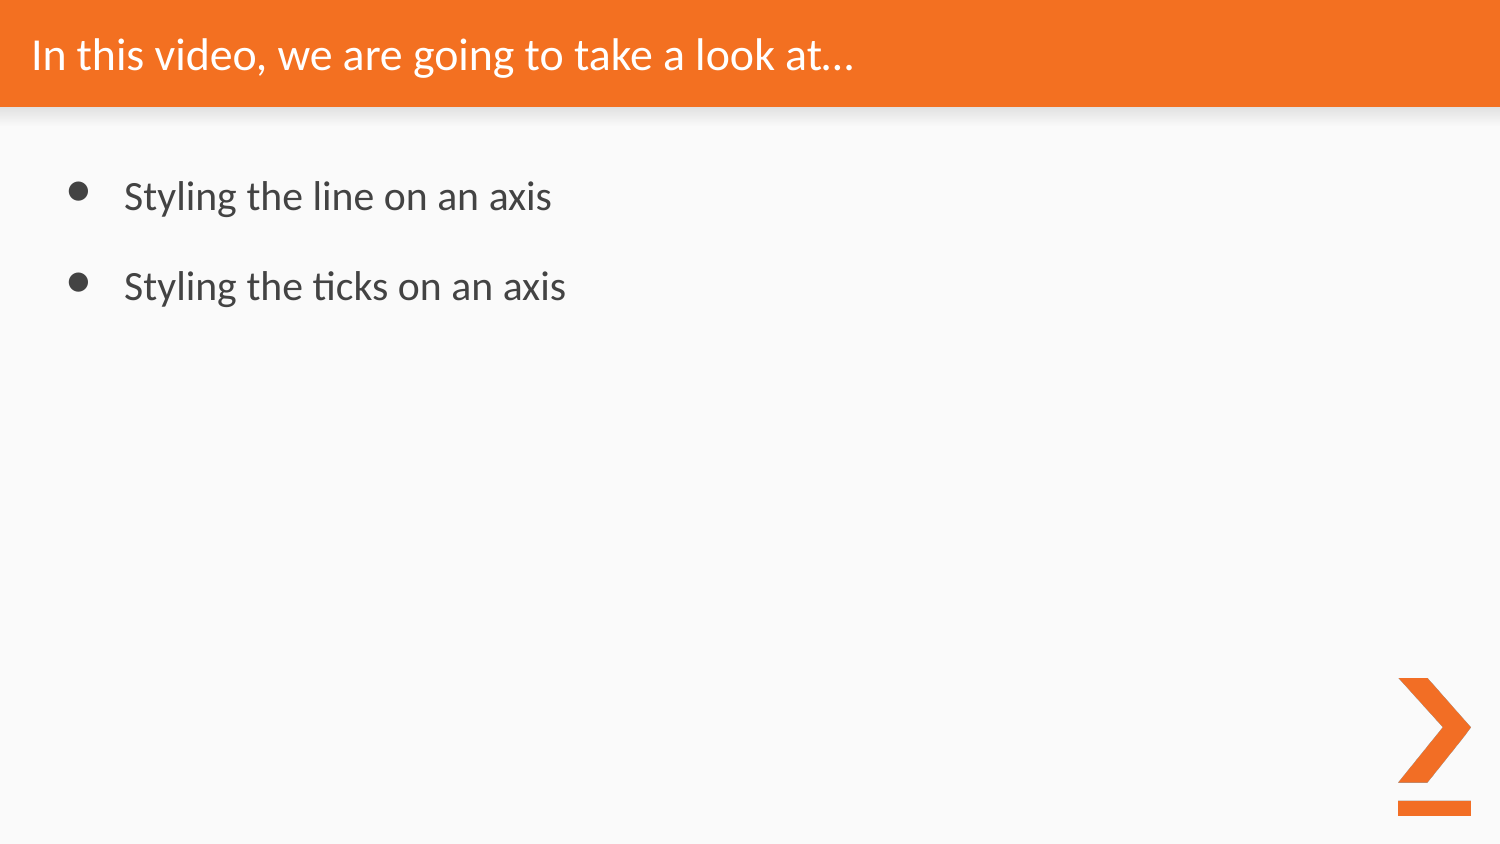

# In this video, we are going to take a look at…
Styling the line on an axis
Styling the ticks on an axis